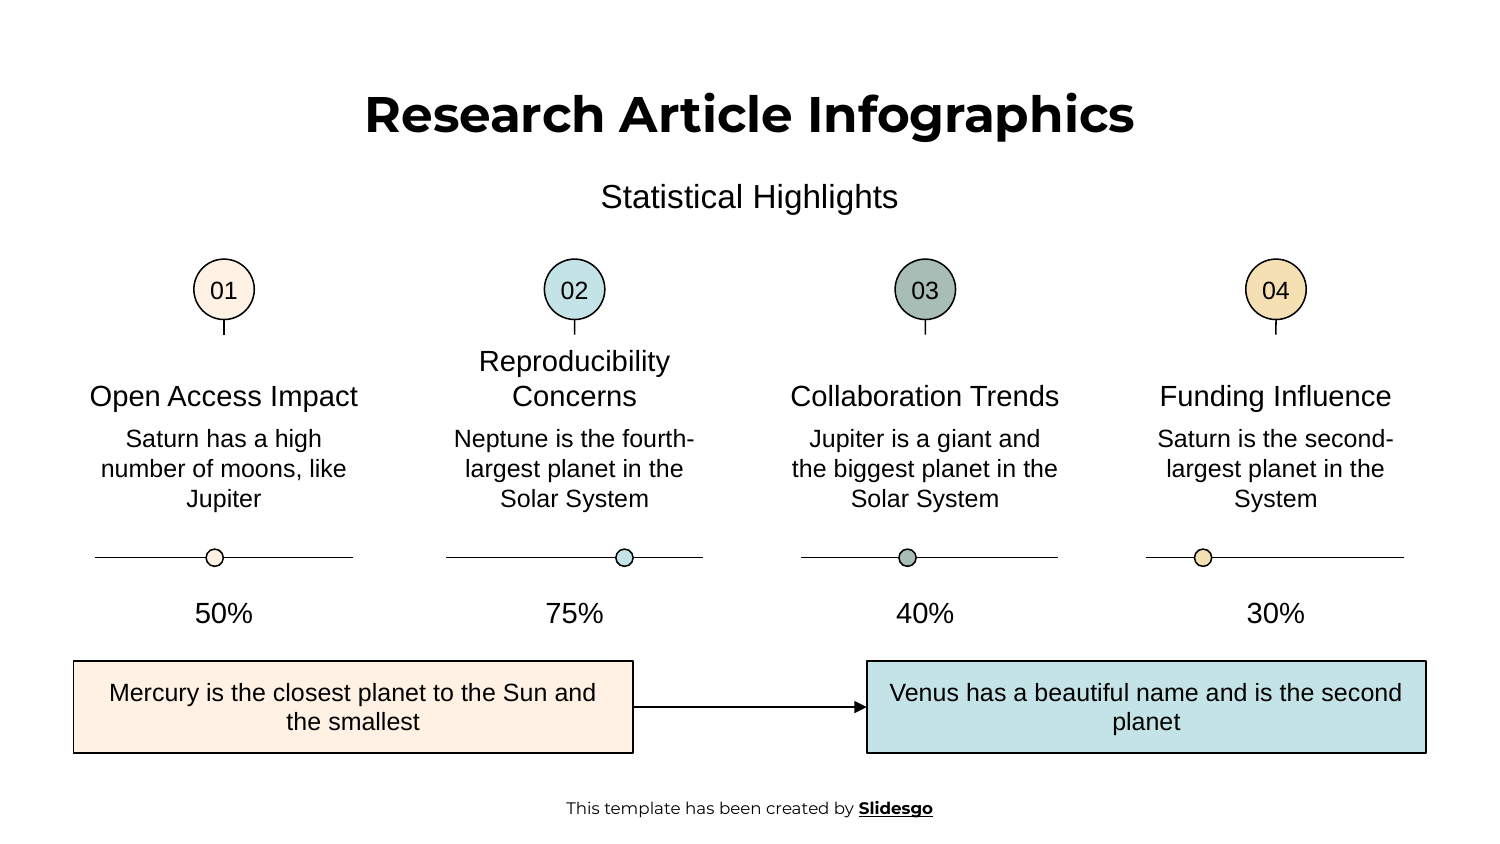

# Research Article Infographics
Statistical Highlights
01
02
03
04
Reproducibility Concerns
Open Access Impact
Collaboration Trends
Funding Influence
Neptune is the fourth-largest planet in the Solar System
Saturn has a high number of moons, like Jupiter
Jupiter is a giant and the biggest planet in the Solar System

Saturn is the second-largest planet in the System

75%
50%
40%
30%
Mercury is the closest planet to the Sun and the smallest
Venus has a beautiful name and is the second planet
This template has been created by Slidesgo